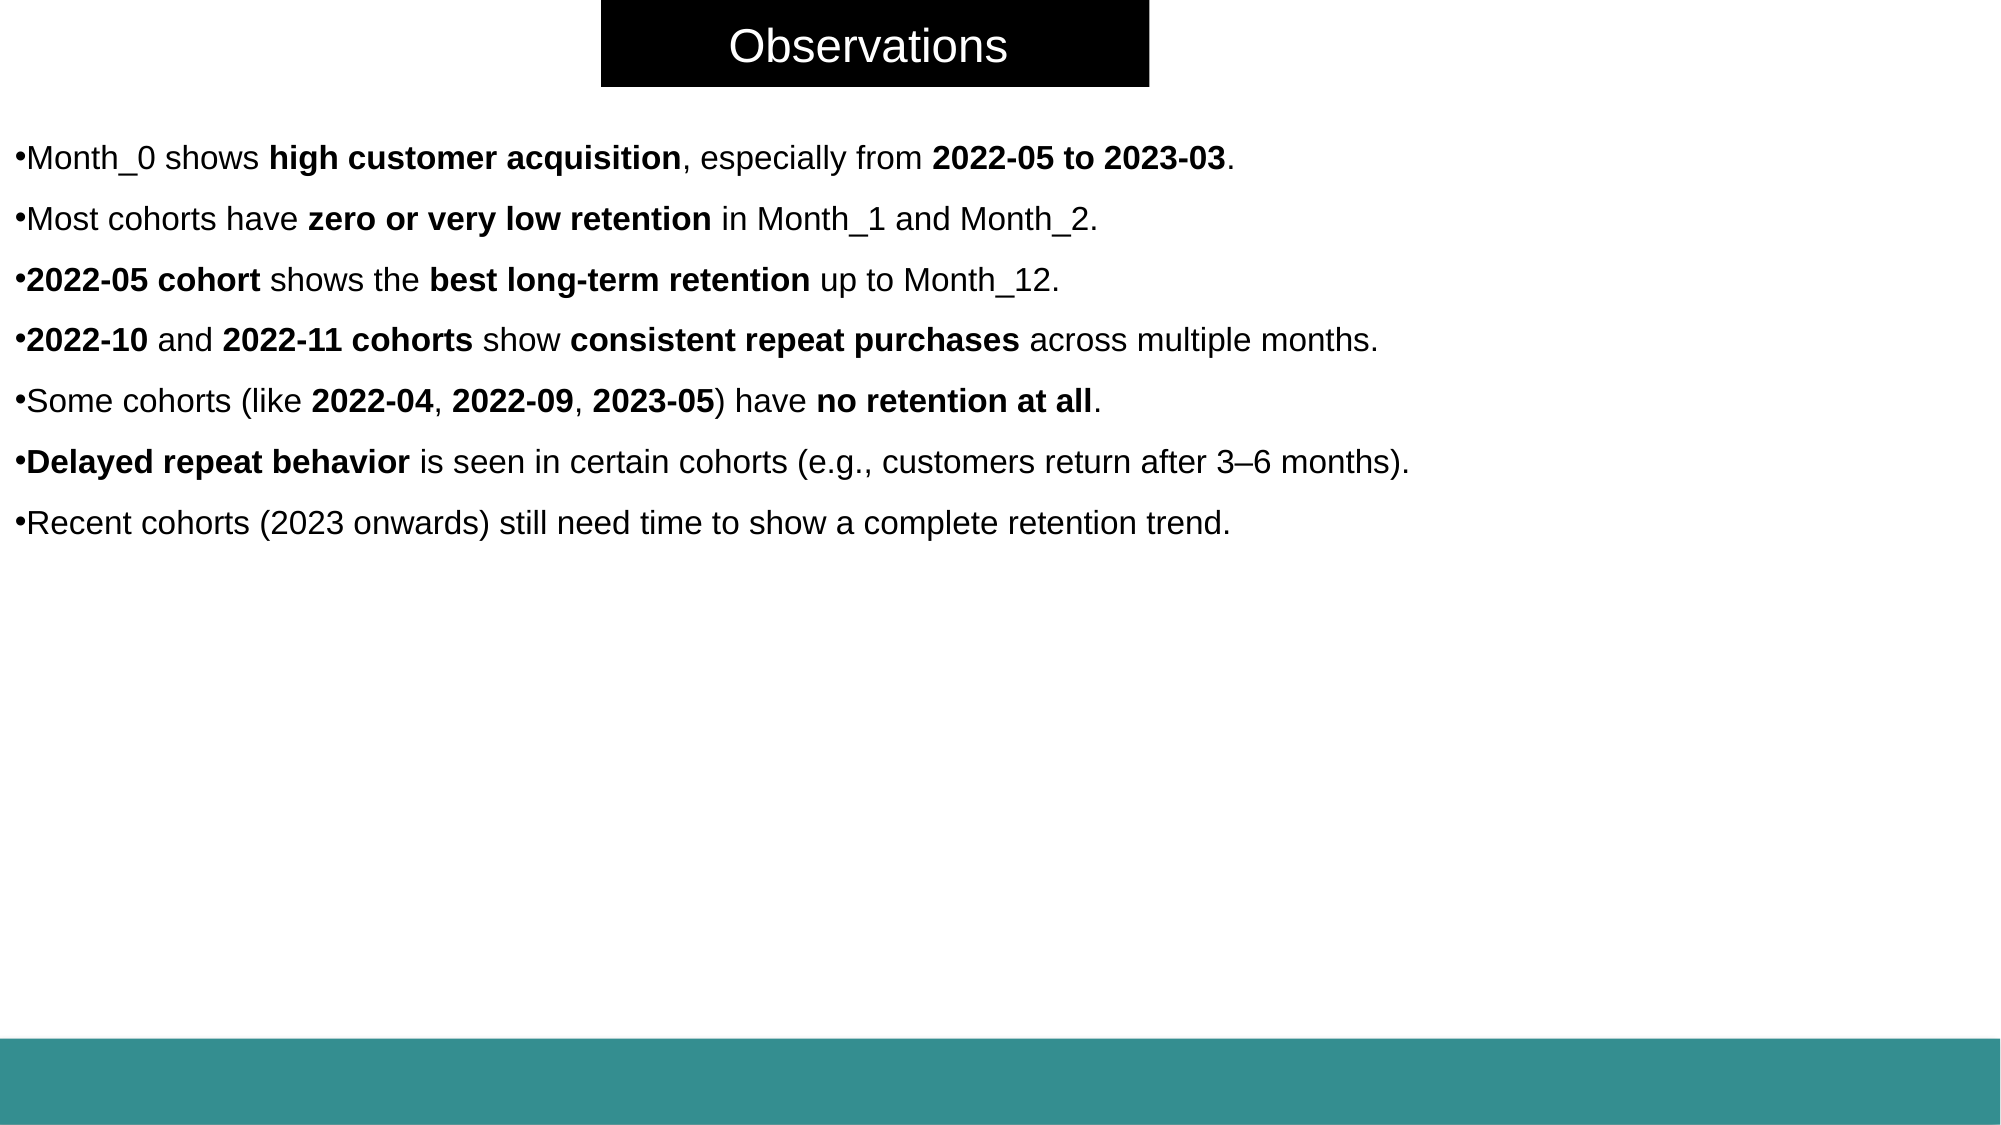

Observations
Month_0 shows high customer acquisition, especially from 2022-05 to 2023-03.
Most cohorts have zero or very low retention in Month_1 and Month_2.
2022-05 cohort shows the best long-term retention up to Month_12.
2022-10 and 2022-11 cohorts show consistent repeat purchases across multiple months.
Some cohorts (like 2022-04, 2022-09, 2023-05) have no retention at all.
Delayed repeat behavior is seen in certain cohorts (e.g., customers return after 3–6 months).
Recent cohorts (2023 onwards) still need time to show a complete retention trend.